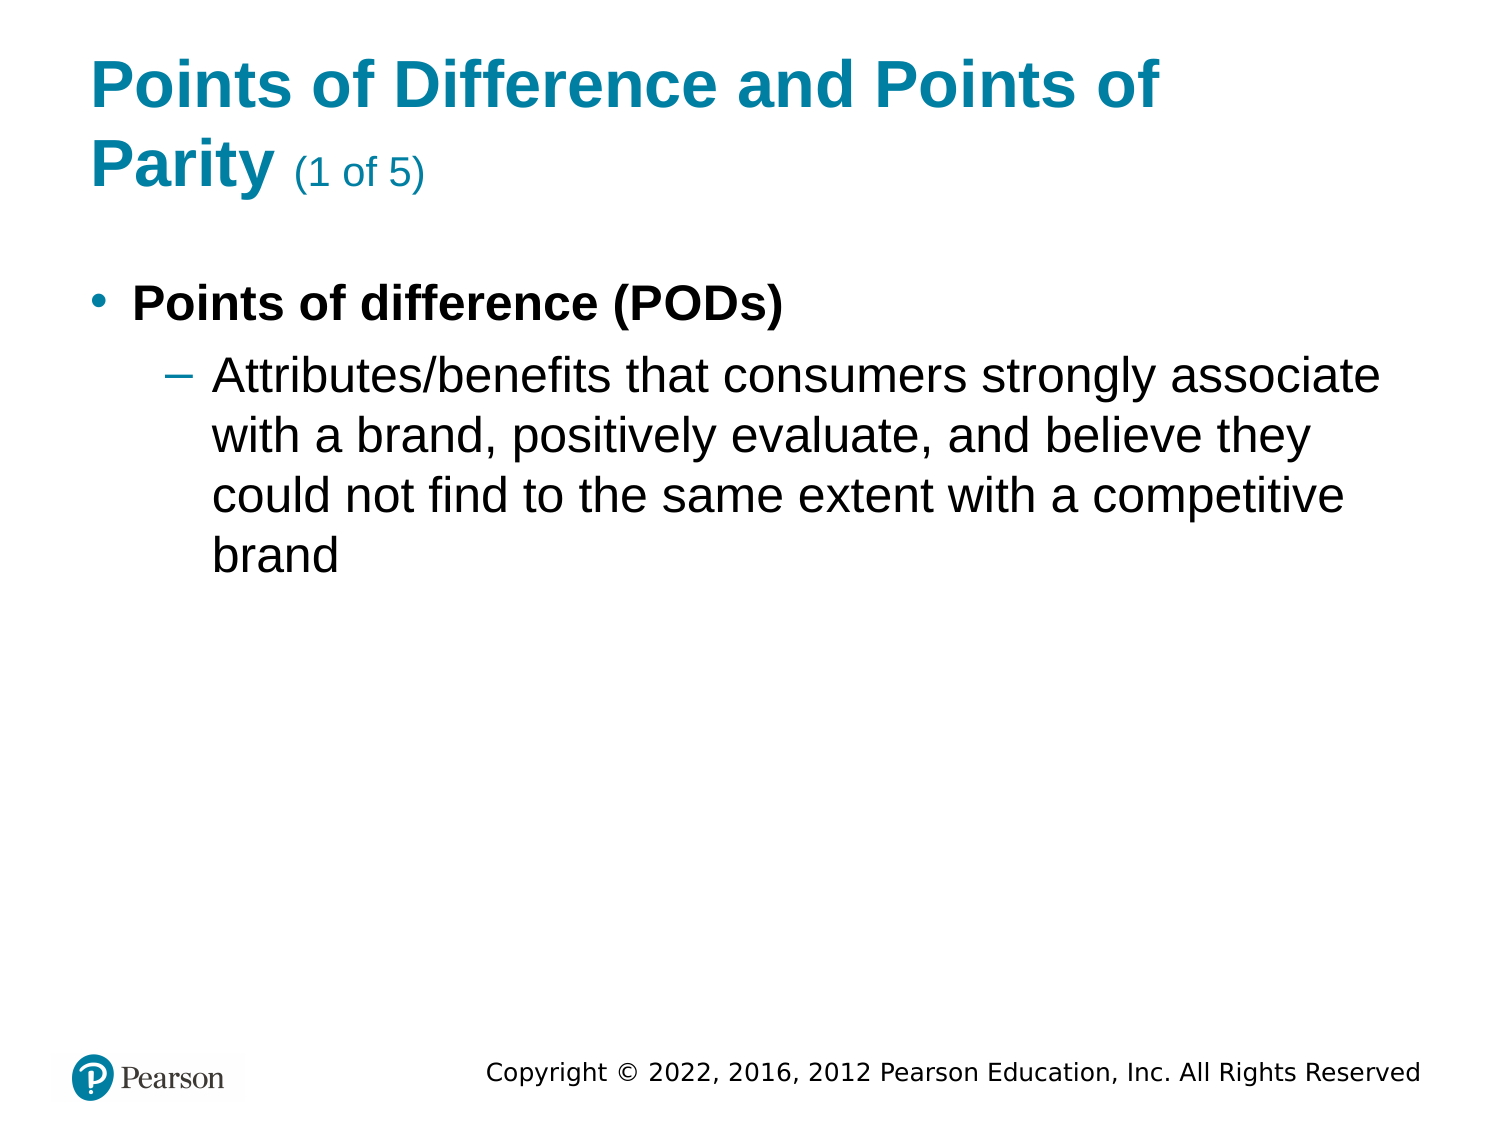

# Points of Difference and Points of Parity (1 of 5)
Points of difference (P O D s)
Attributes/benefits that consumers strongly associate with a brand, positively evaluate, and believe they could not find to the same extent with a competitive brand